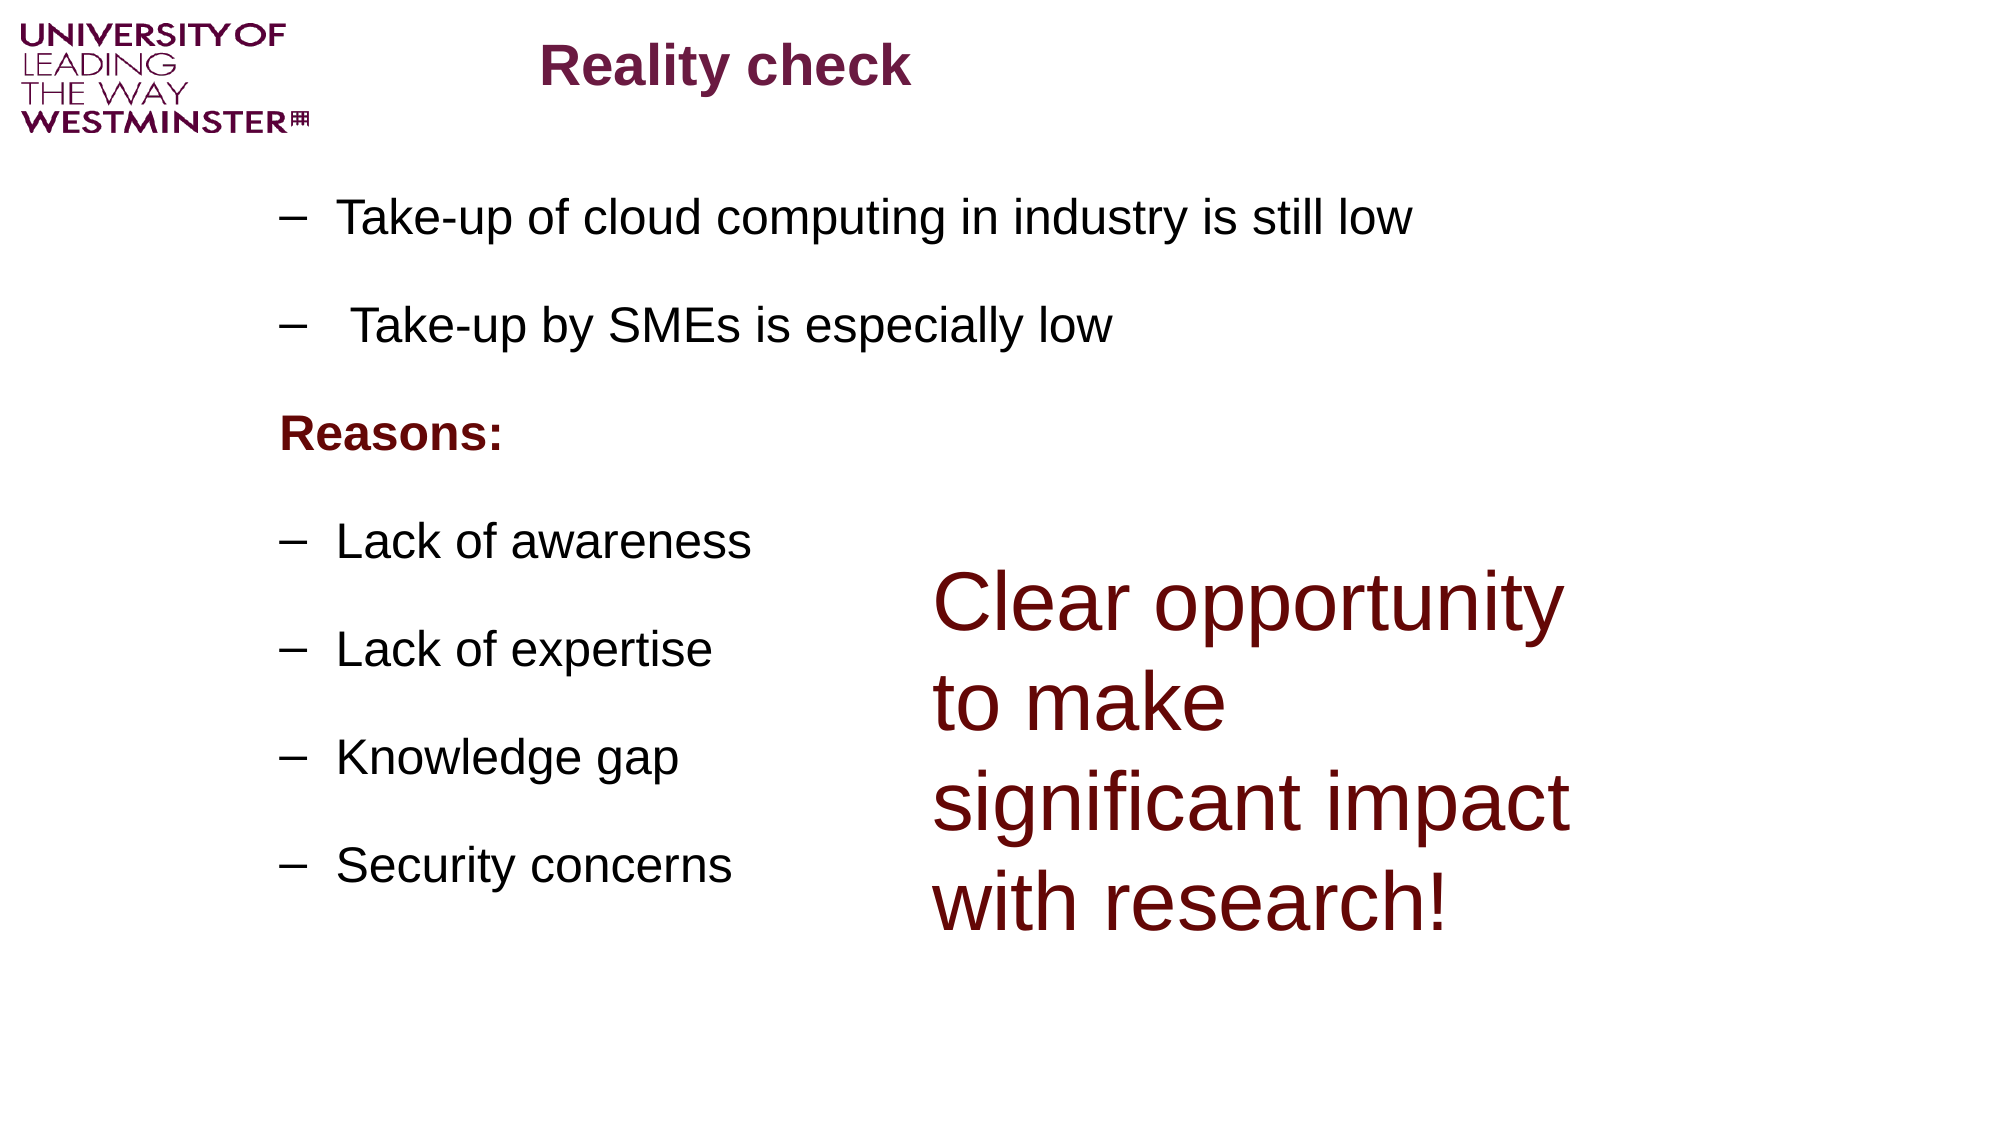

# Reality check
Take-up of cloud computing in industry is still low
 Take-up by SMEs is especially low
Reasons:
Lack of awareness
Lack of expertise
Knowledge gap
Security concerns

Clear opportunity to make significant impact with research!